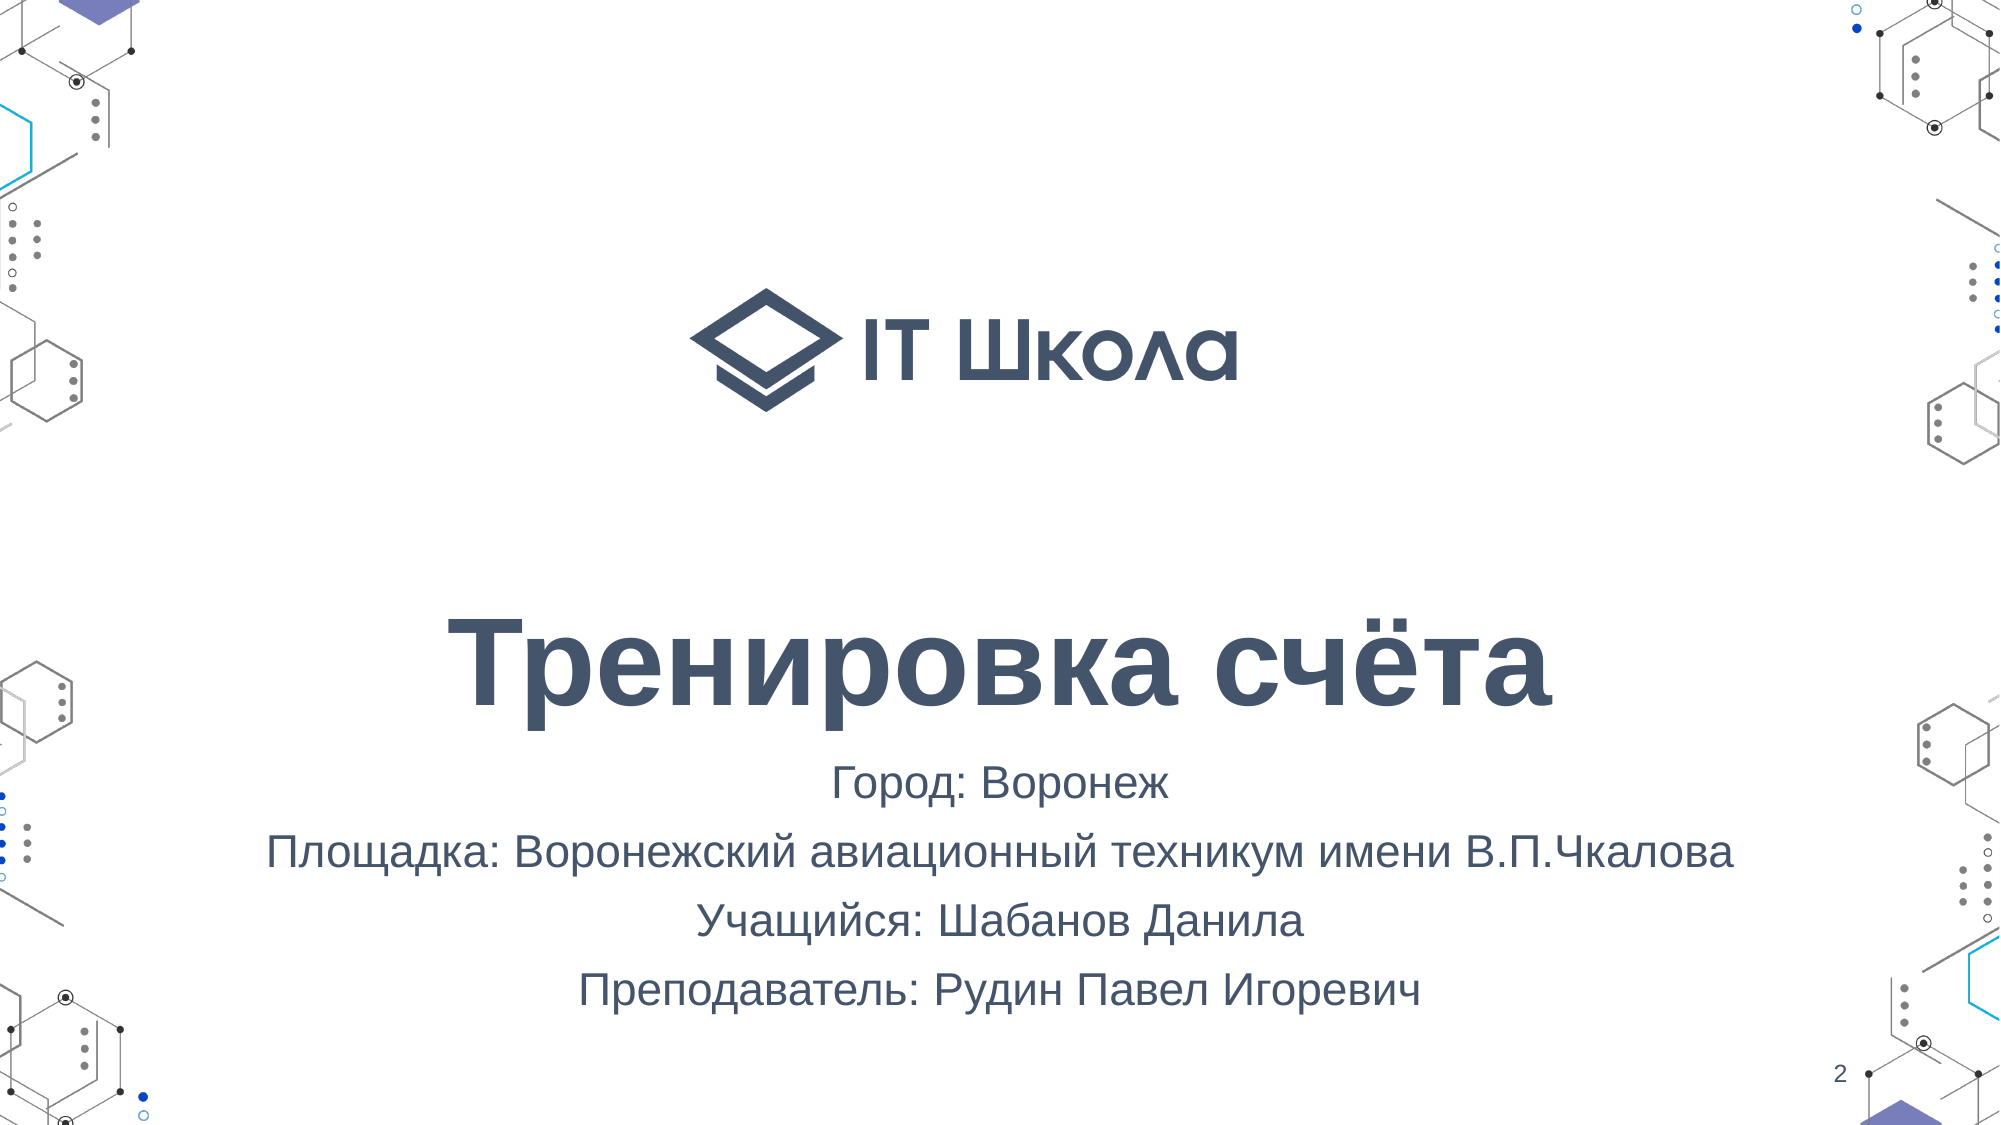

# Тренировка счёта
Город: Воронеж
Площадка: Воронежский авиационный техникум имени В.П.Чкалова
Учащийся: Шабанов Данила
Преподаватель: Рудин Павел Игоревич
2